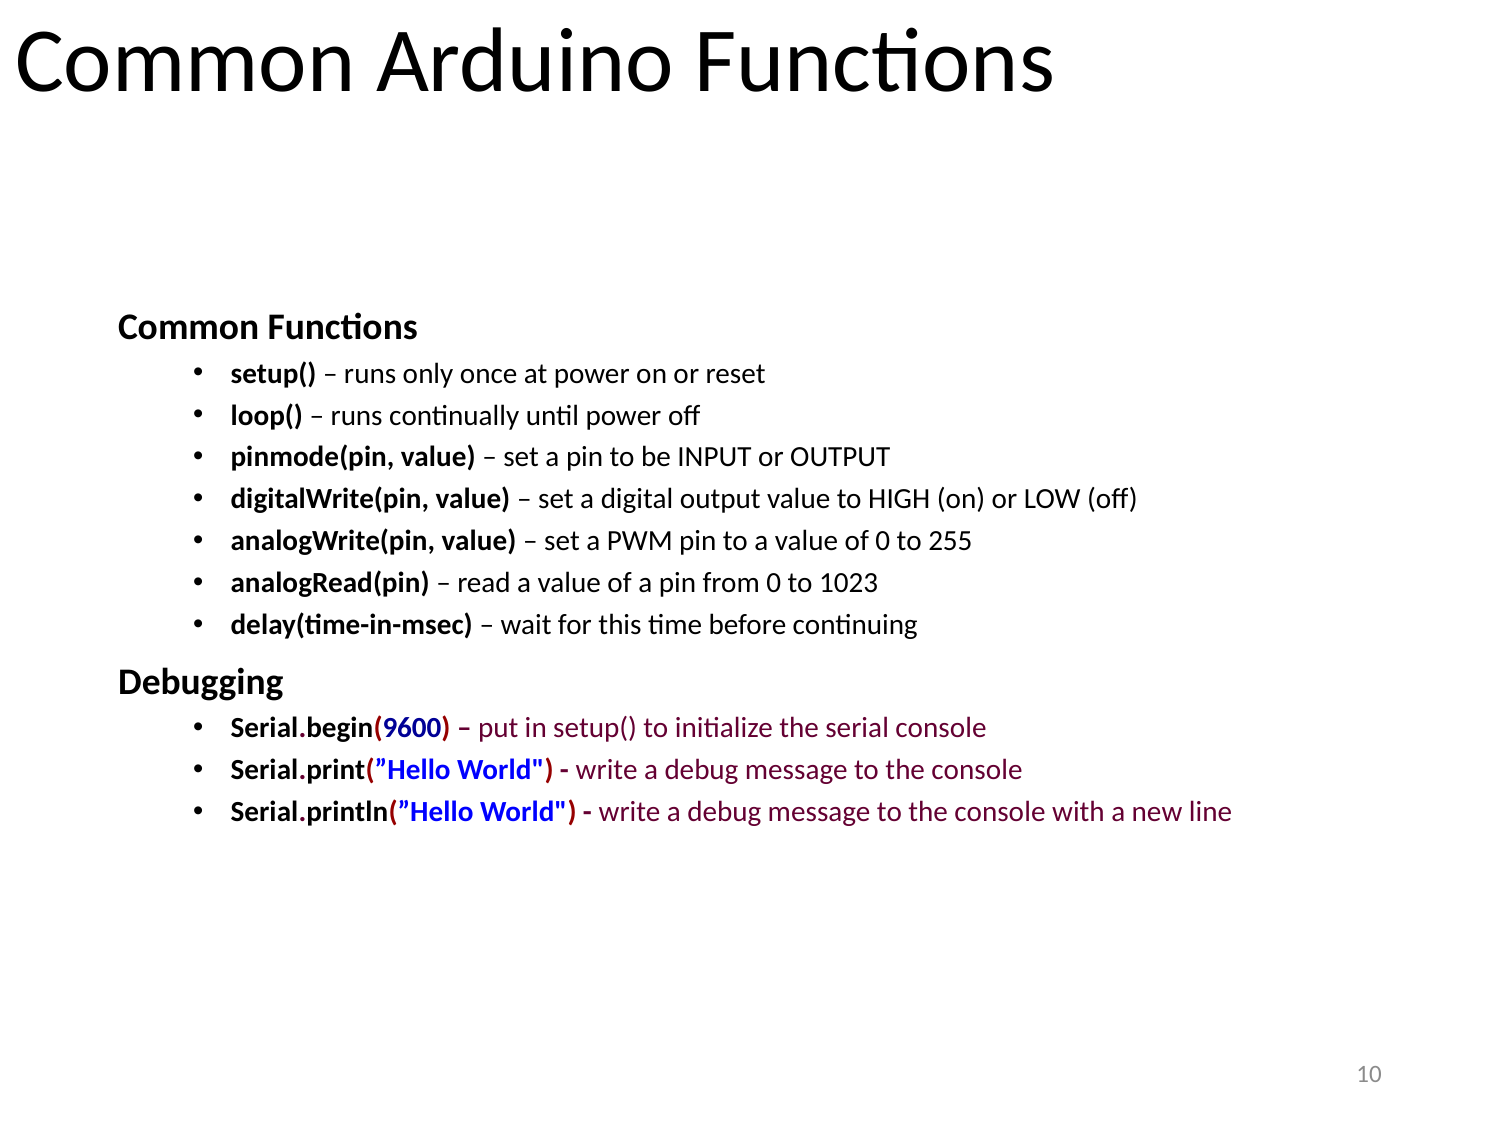

# Common Arduino Functions
Common Functions
setup() – runs only once at power on or reset
loop() – runs continually until power off
pinmode(pin, value) – set a pin to be INPUT or OUTPUT
digitalWrite(pin, value) – set a digital output value to HIGH (on) or LOW (off)
analogWrite(pin, value) – set a PWM pin to a value of 0 to 255
analogRead(pin) – read a value of a pin from 0 to 1023
delay(time-in-msec) – wait for this time before continuing
Debugging
Serial.begin(9600) – put in setup() to initialize the serial console
Serial.print(”Hello World") - write a debug message to the console
Serial.println(”Hello World") - write a debug message to the console with a new line
10